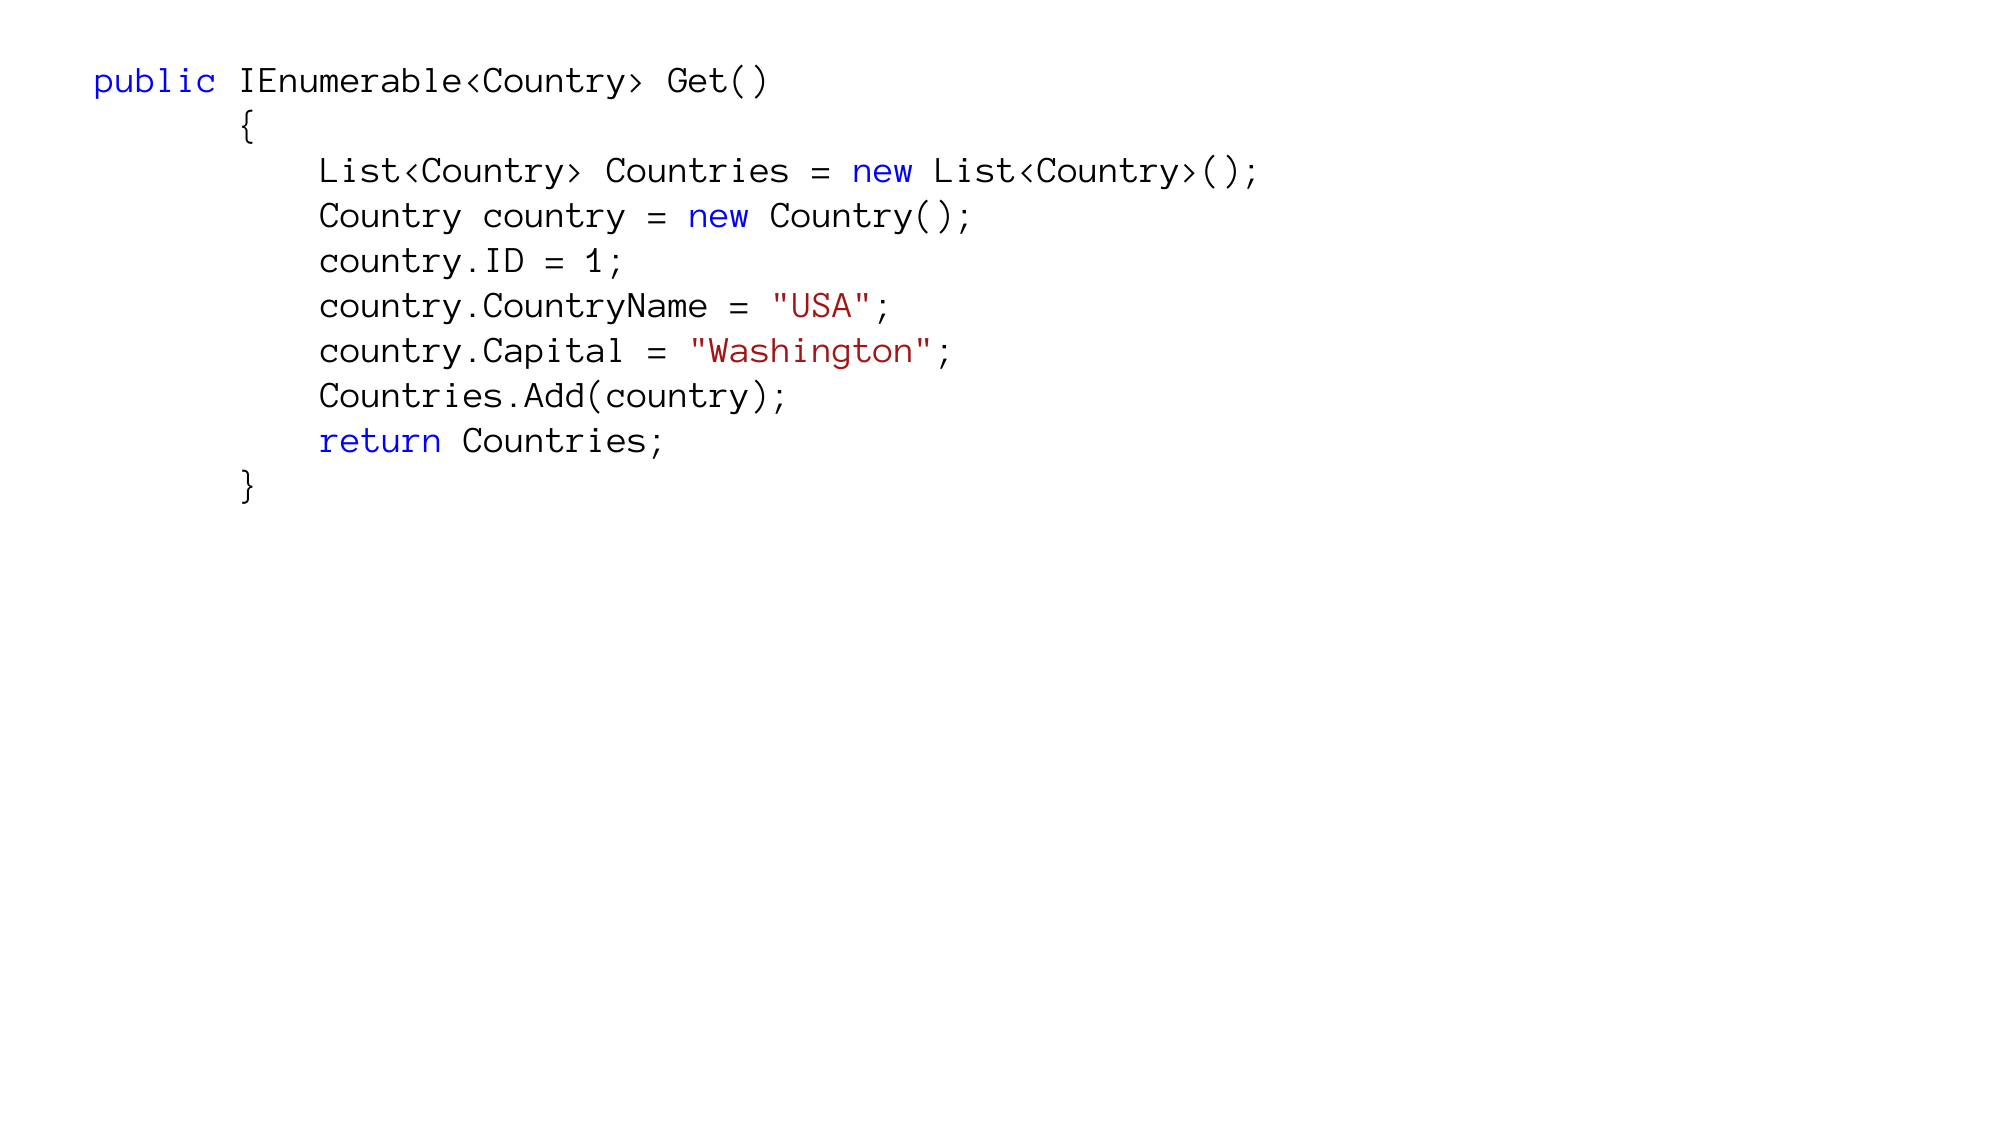

public IEnumerable<Country> Get()
        {
            List<Country> Countries = new List<Country>();
            Country country = new Country();
            country.ID = 1;
            country.CountryName = "USA";
            country.Capital = "Washington";
            Countries.Add(country);
            return Countries;
        }